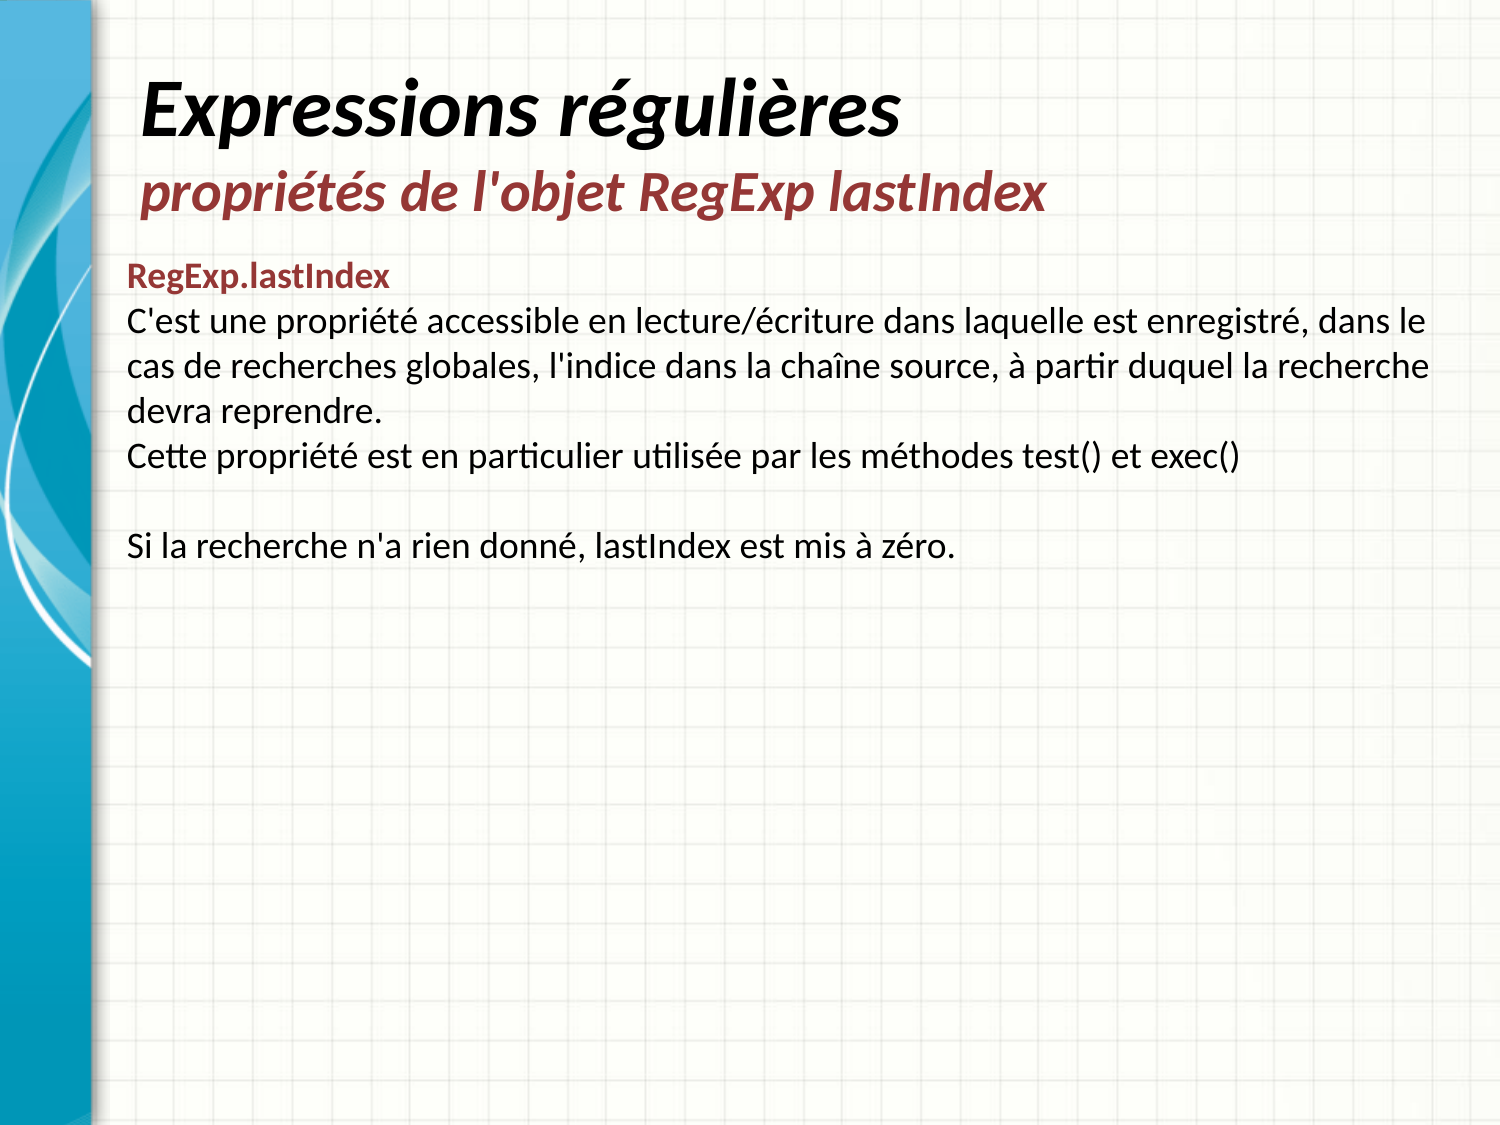

# Expressions régulières propriétés de l'objet RegExp lastIndex

RegExp.lastIndex
C'est une propriété accessible en lecture/écriture dans laquelle est enregistré, dans le cas de recherches globales, l'indice dans la chaîne source, à partir duquel la recherche devra reprendre.
Cette propriété est en particulier utilisée par les méthodes test() et exec()

Si la recherche n'a rien donné, lastIndex est mis à zéro.